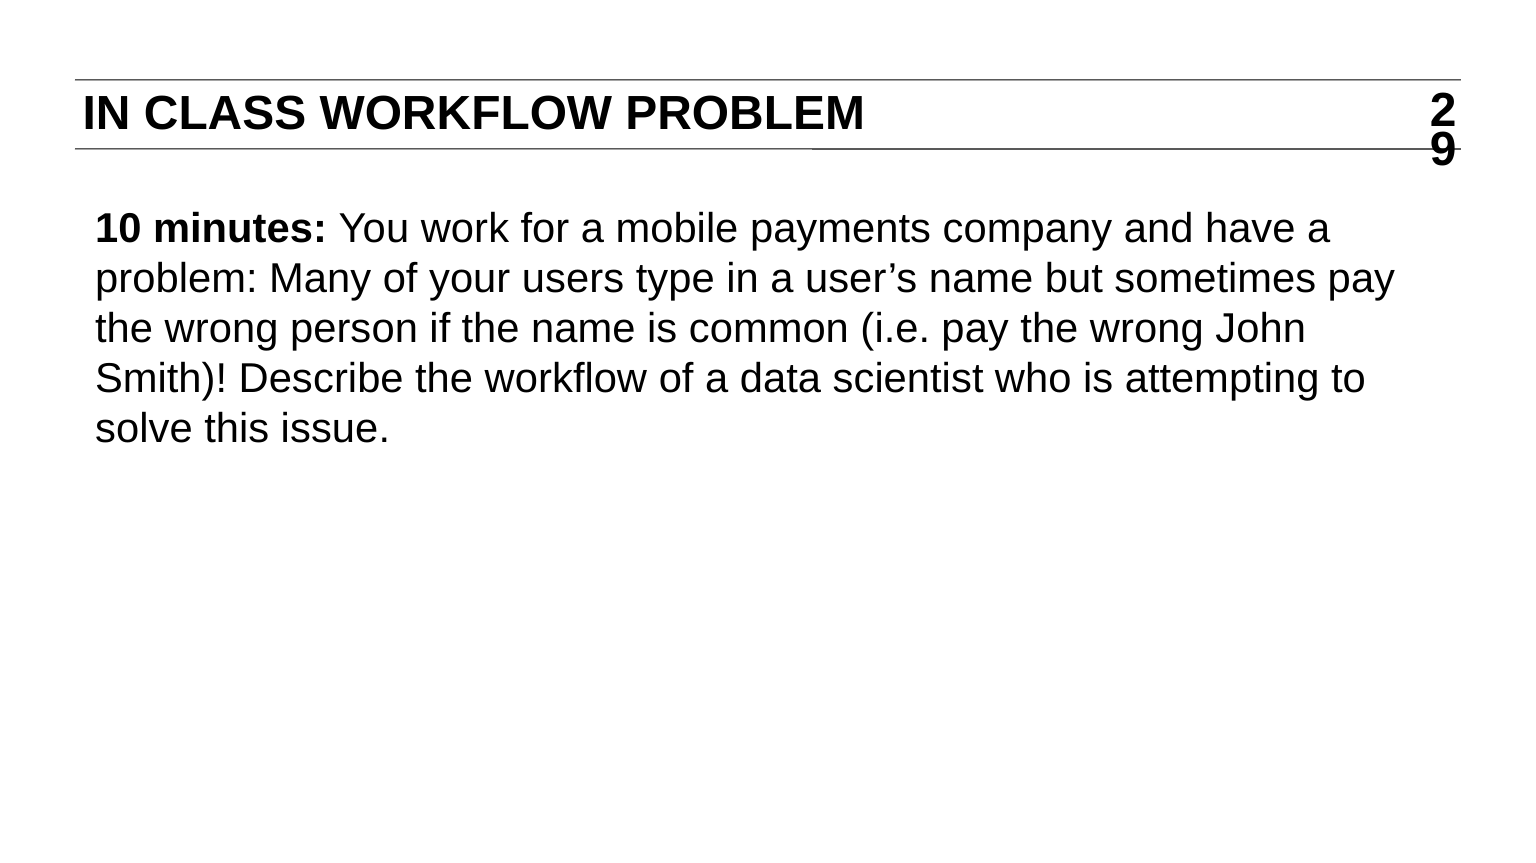

In class workflow problem
29
10 minutes: You work for a mobile payments company and have a problem: Many of your users type in a user’s name but sometimes pay the wrong person if the name is common (i.e. pay the wrong John Smith)! Describe the workflow of a data scientist who is attempting to solve this issue.